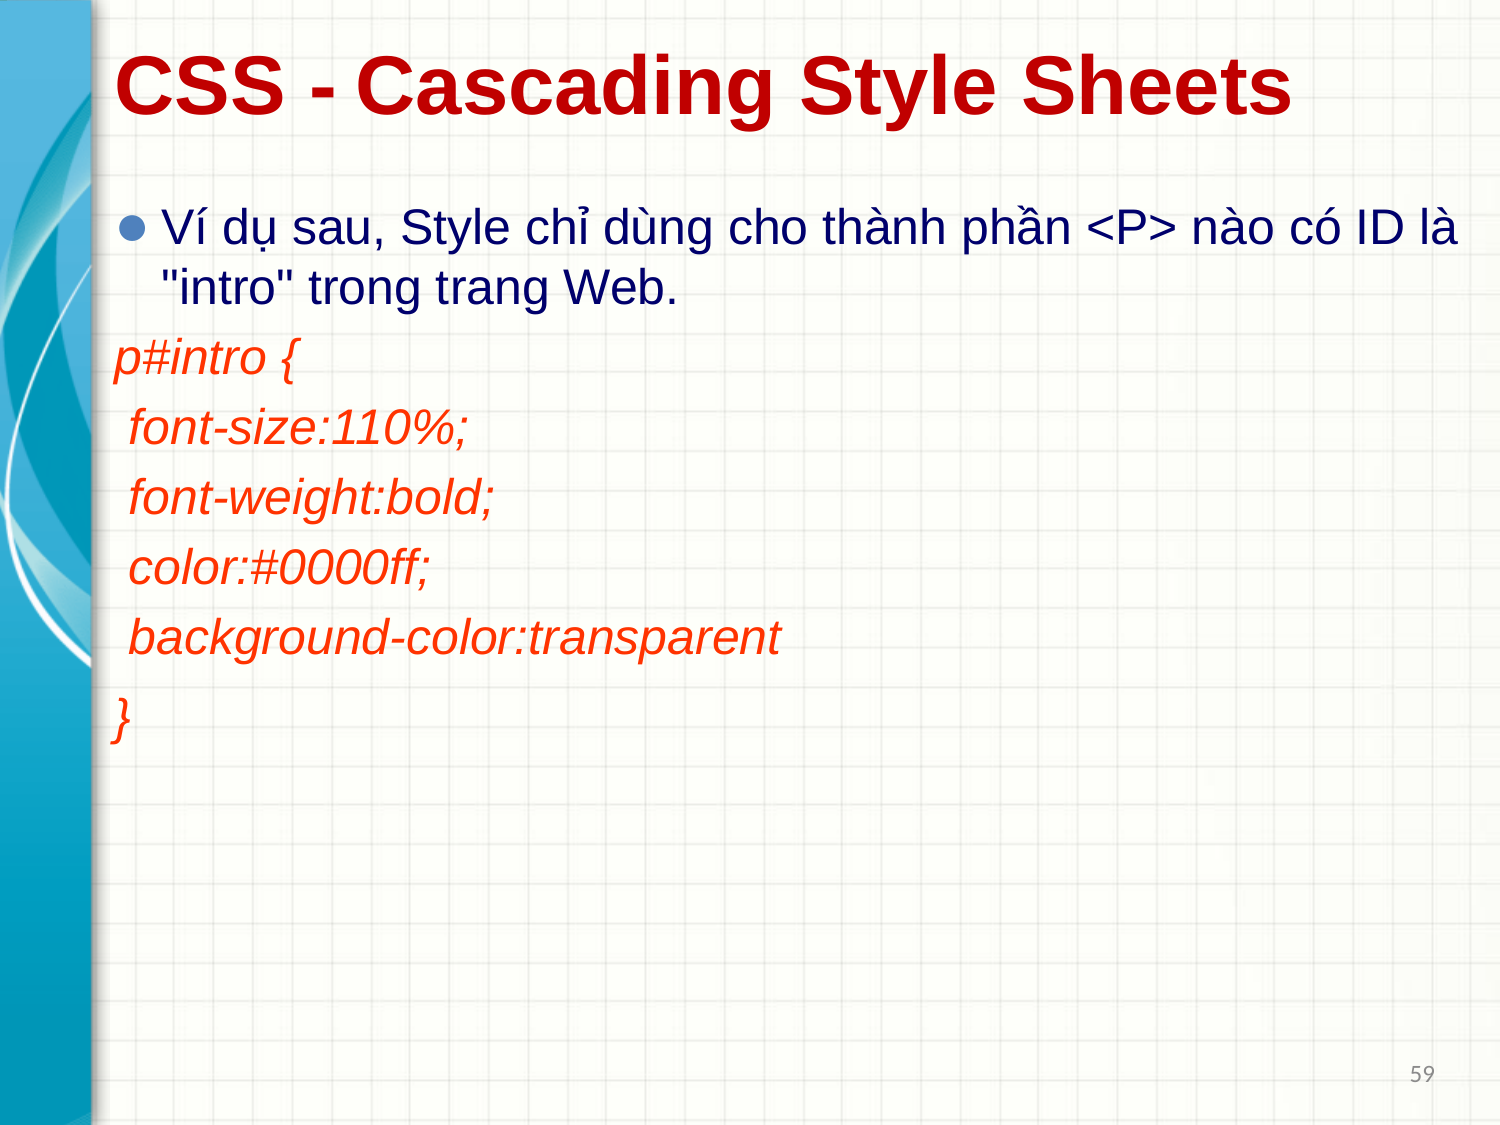

# CSS - Cascading Style Sheets
Ví dụ sau, Style chỉ dùng cho thành phần <P> nào có ID là "intro" trong trang Web.
p#intro {
 font-size:110%;
 font-weight:bold;
 color:#0000ff;
 background-color:transparent
}
59